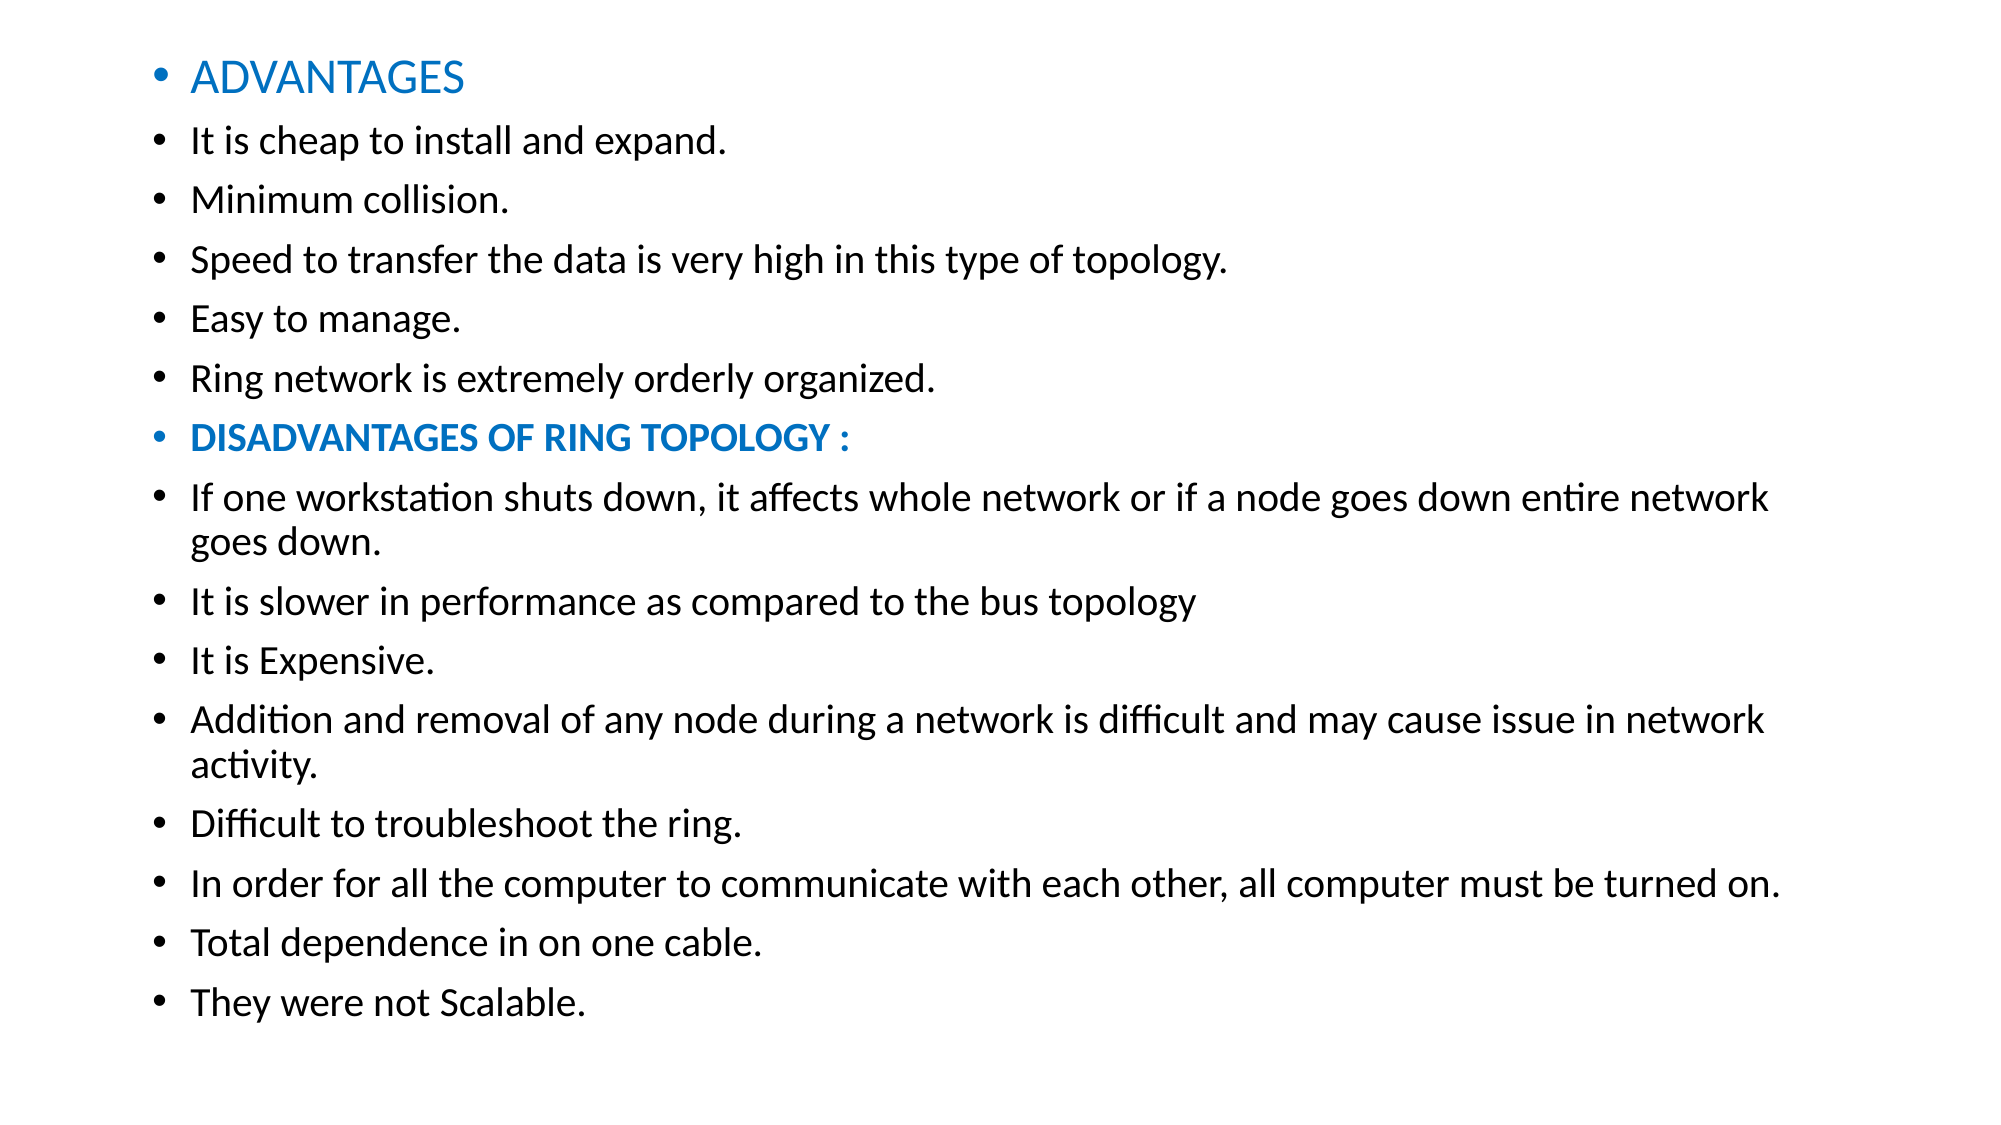

ADVANTAGES
It is cheap to install and expand.
Minimum collision.
Speed to transfer the data is very high in this type of topology.
Easy to manage.
Ring network is extremely orderly organized.
DISADVANTAGES OF RING TOPOLOGY :
If one workstation shuts down, it affects whole network or if a node goes down entire network goes down.
It is slower in performance as compared to the bus topology
It is Expensive.
Addition and removal of any node during a network is difficult and may cause issue in network activity.
Difficult to troubleshoot the ring.
In order for all the computer to communicate with each other, all computer must be turned on.
Total dependence in on one cable.
They were not Scalable.